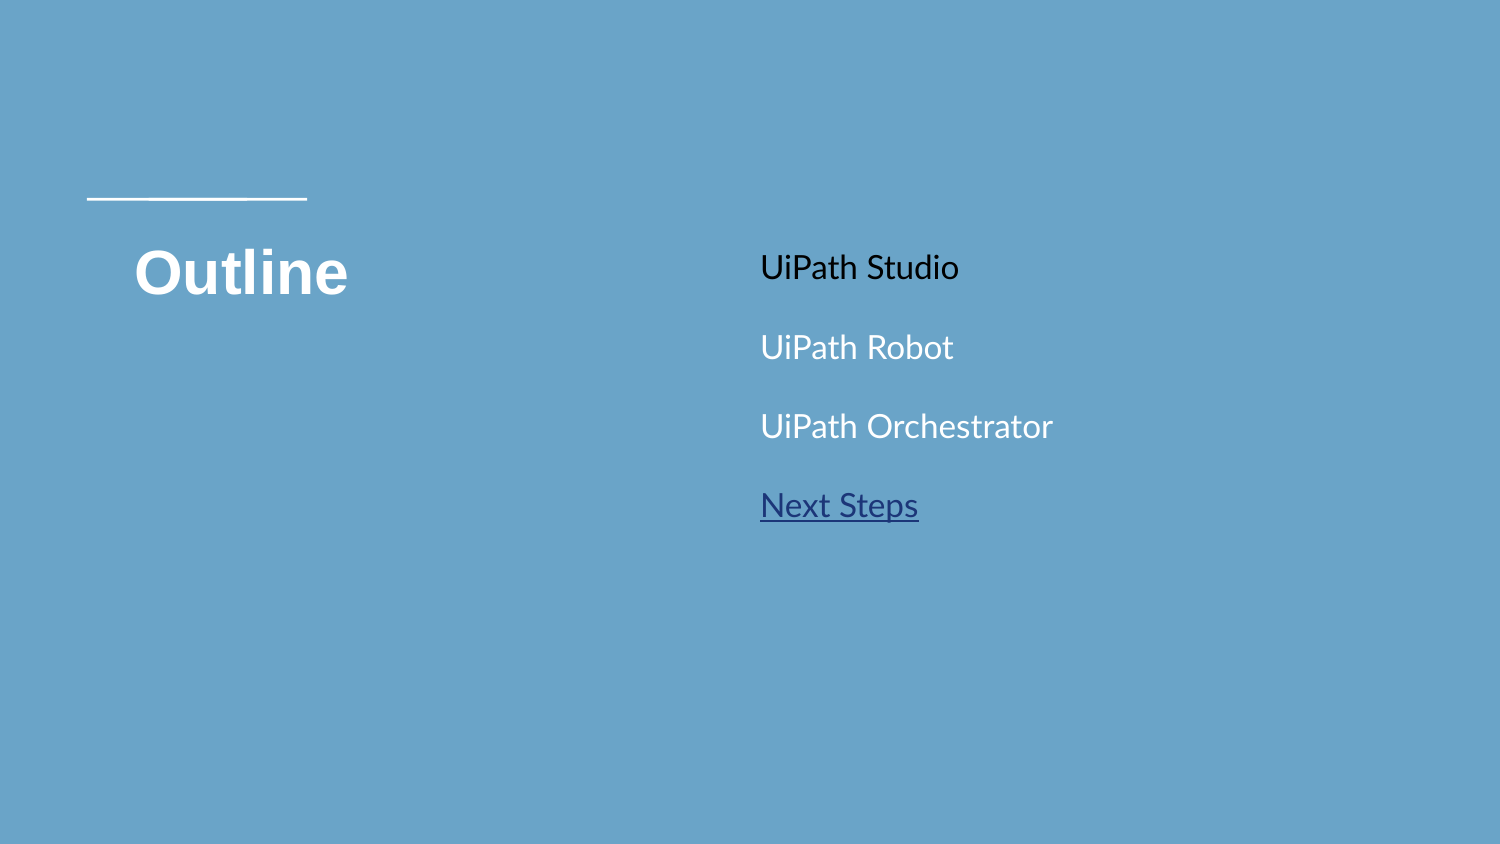

# Outline
UiPath Studio
UiPath Robot
UiPath Orchestrator
Next Steps